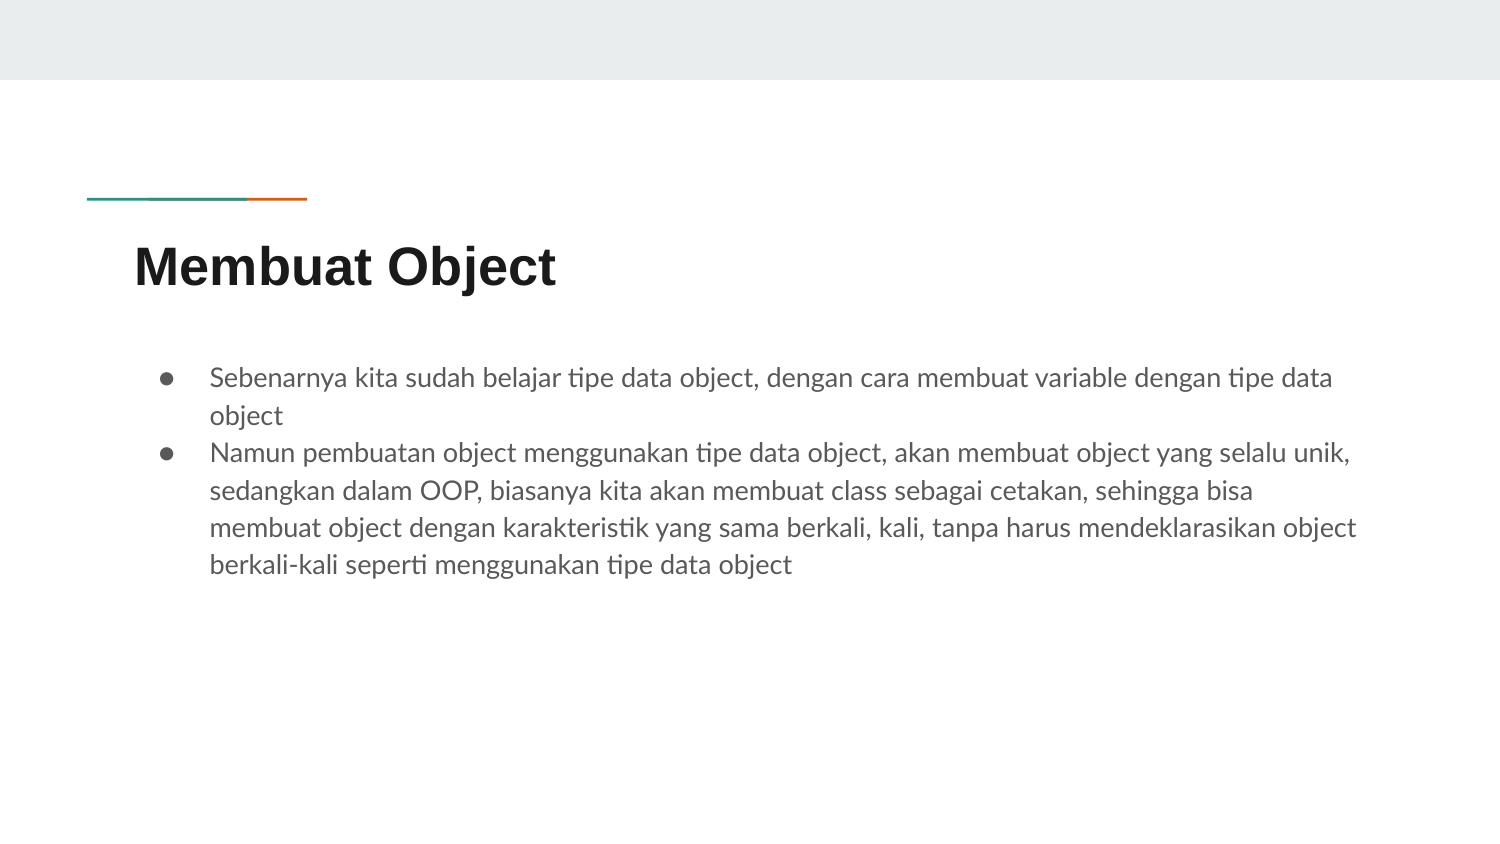

# Membuat Object
Sebenarnya kita sudah belajar tipe data object, dengan cara membuat variable dengan tipe data object
Namun pembuatan object menggunakan tipe data object, akan membuat object yang selalu unik, sedangkan dalam OOP, biasanya kita akan membuat class sebagai cetakan, sehingga bisa membuat object dengan karakteristik yang sama berkali, kali, tanpa harus mendeklarasikan object berkali-kali seperti menggunakan tipe data object